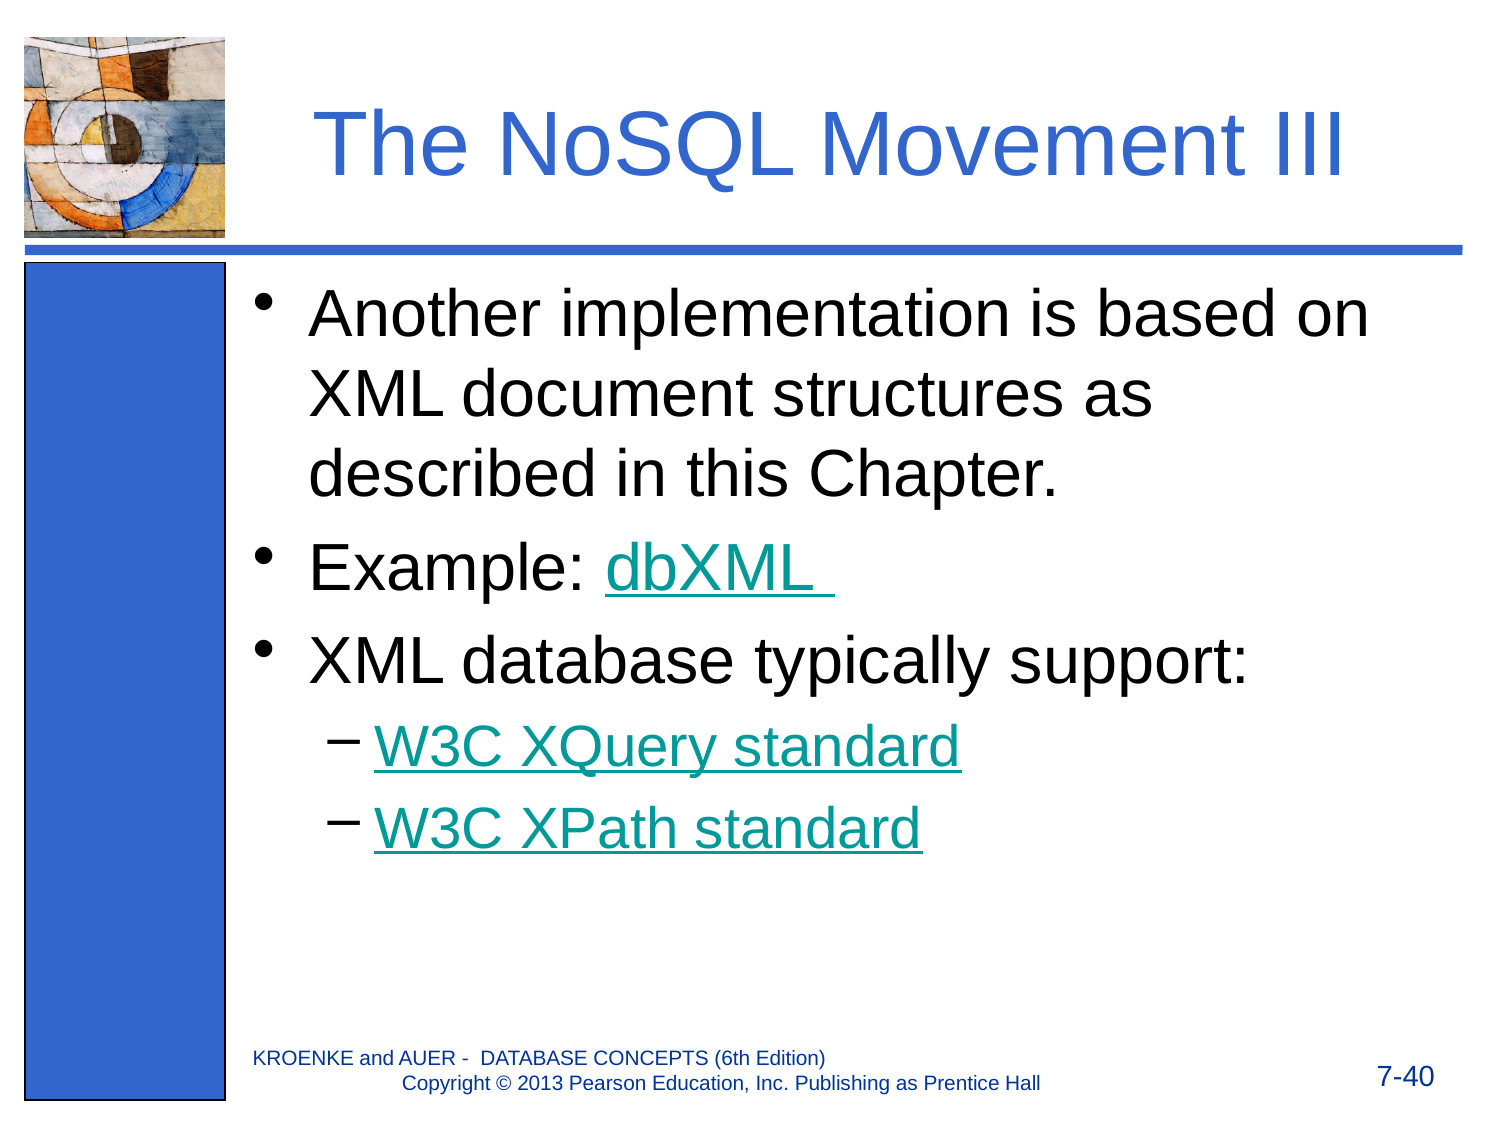

# The NoSQL Movement III
Another implementation is based on XML document structures as described in this Chapter.
Example: dbXML
XML database typically support:
W3C XQuery standard
W3C XPath standard
KROENKE and AUER -  DATABASE CONCEPTS (6th Edition)                                                                     Copyright © 2013 Pearson Education, Inc. Publishing as Prentice Hall
7-40